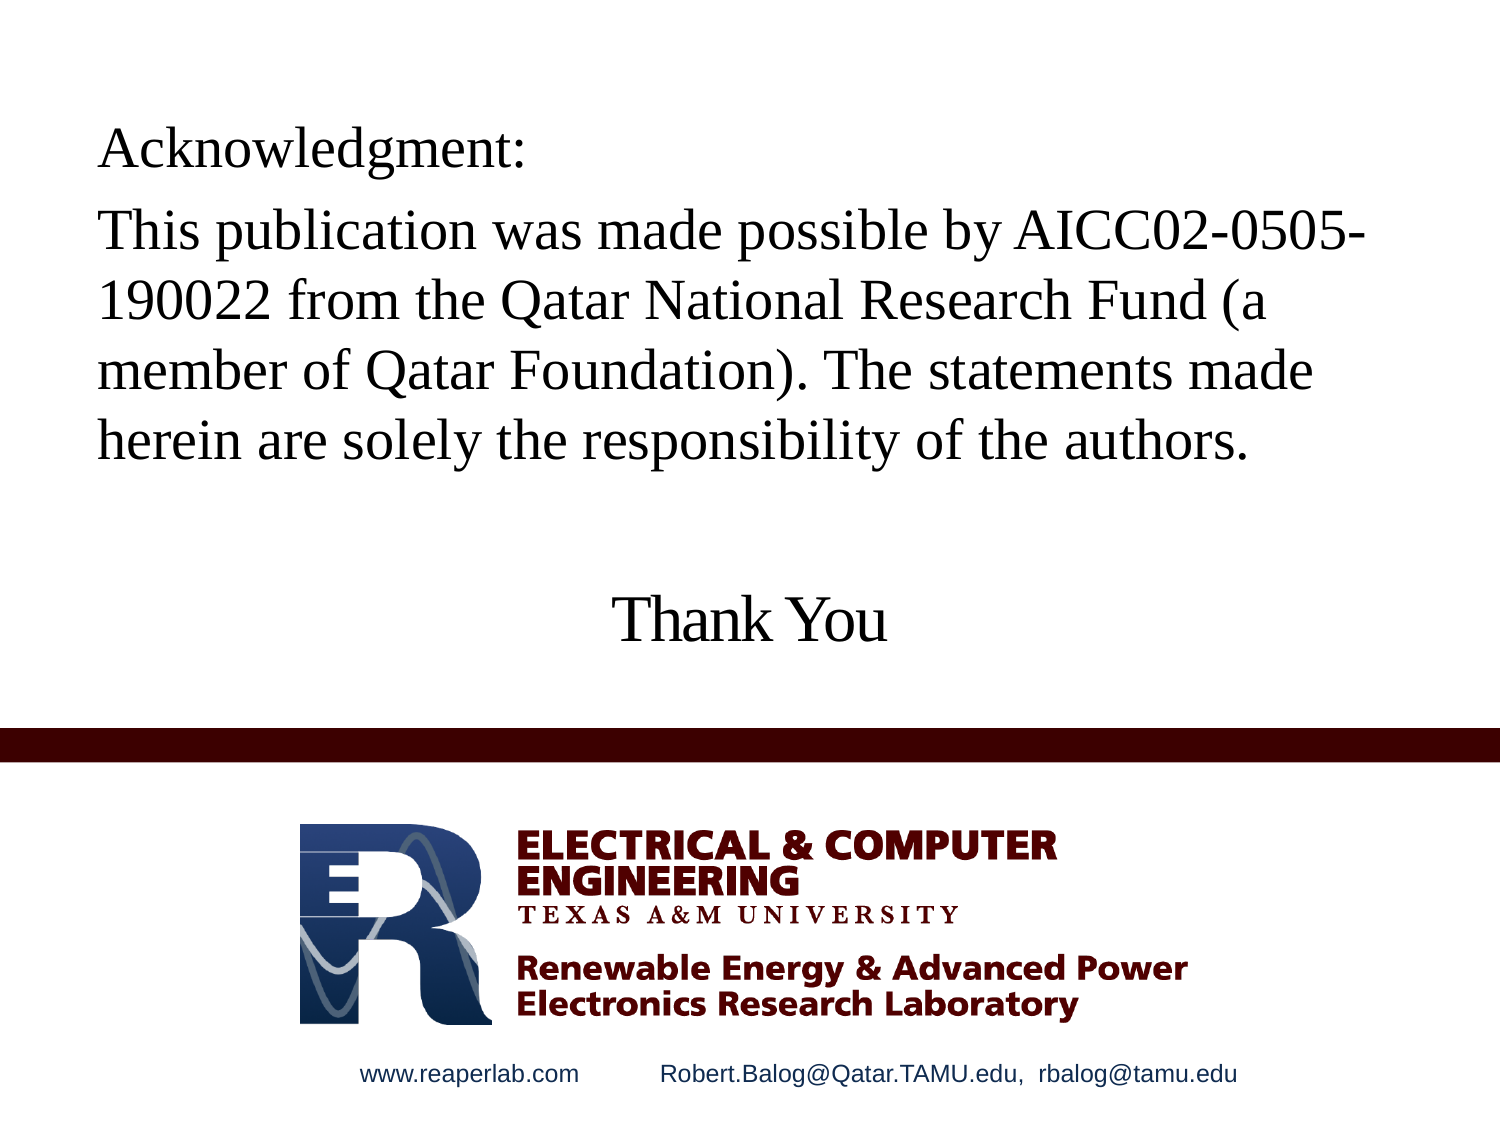

Acknowledgment:
This publication was made possible by AICC02-0505-190022 from the Qatar National Research Fund (a member of Qatar Foundation). The statements made herein are solely the responsibility of the authors.

# Thank You